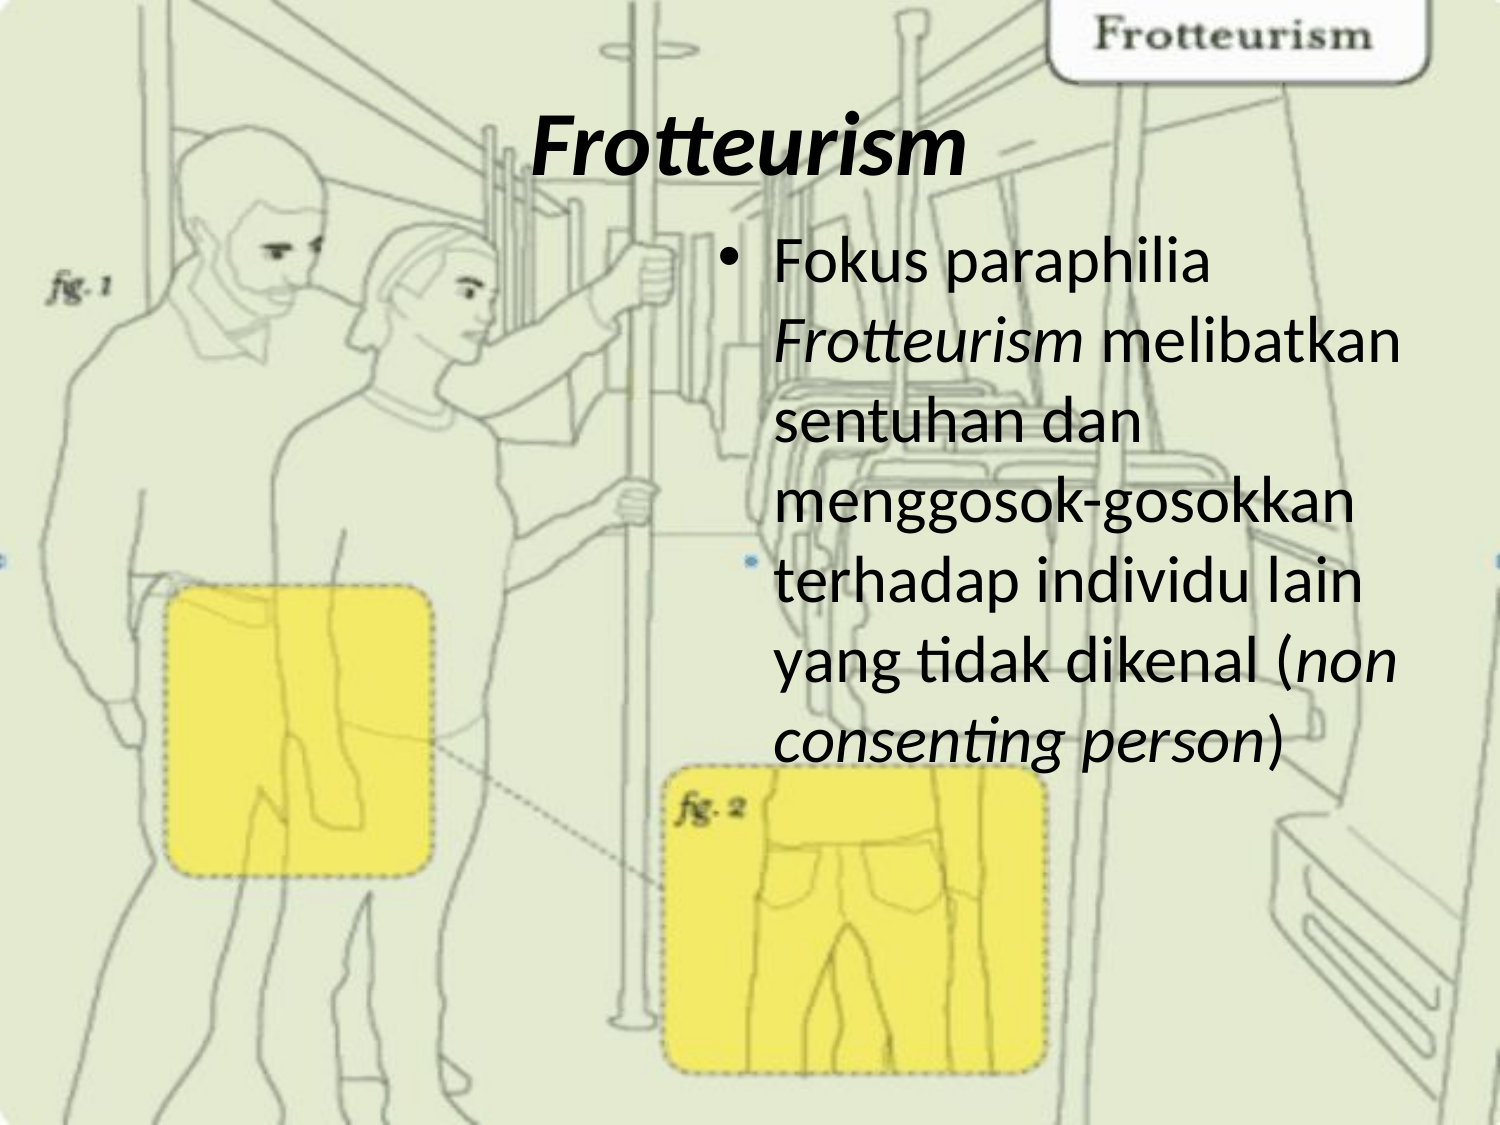

# Frotteurism
Fokus paraphilia Frotteurism melibatkan sentuhan dan menggosok-gosokkan terhadap individu lain yang tidak dikenal (non consenting person)